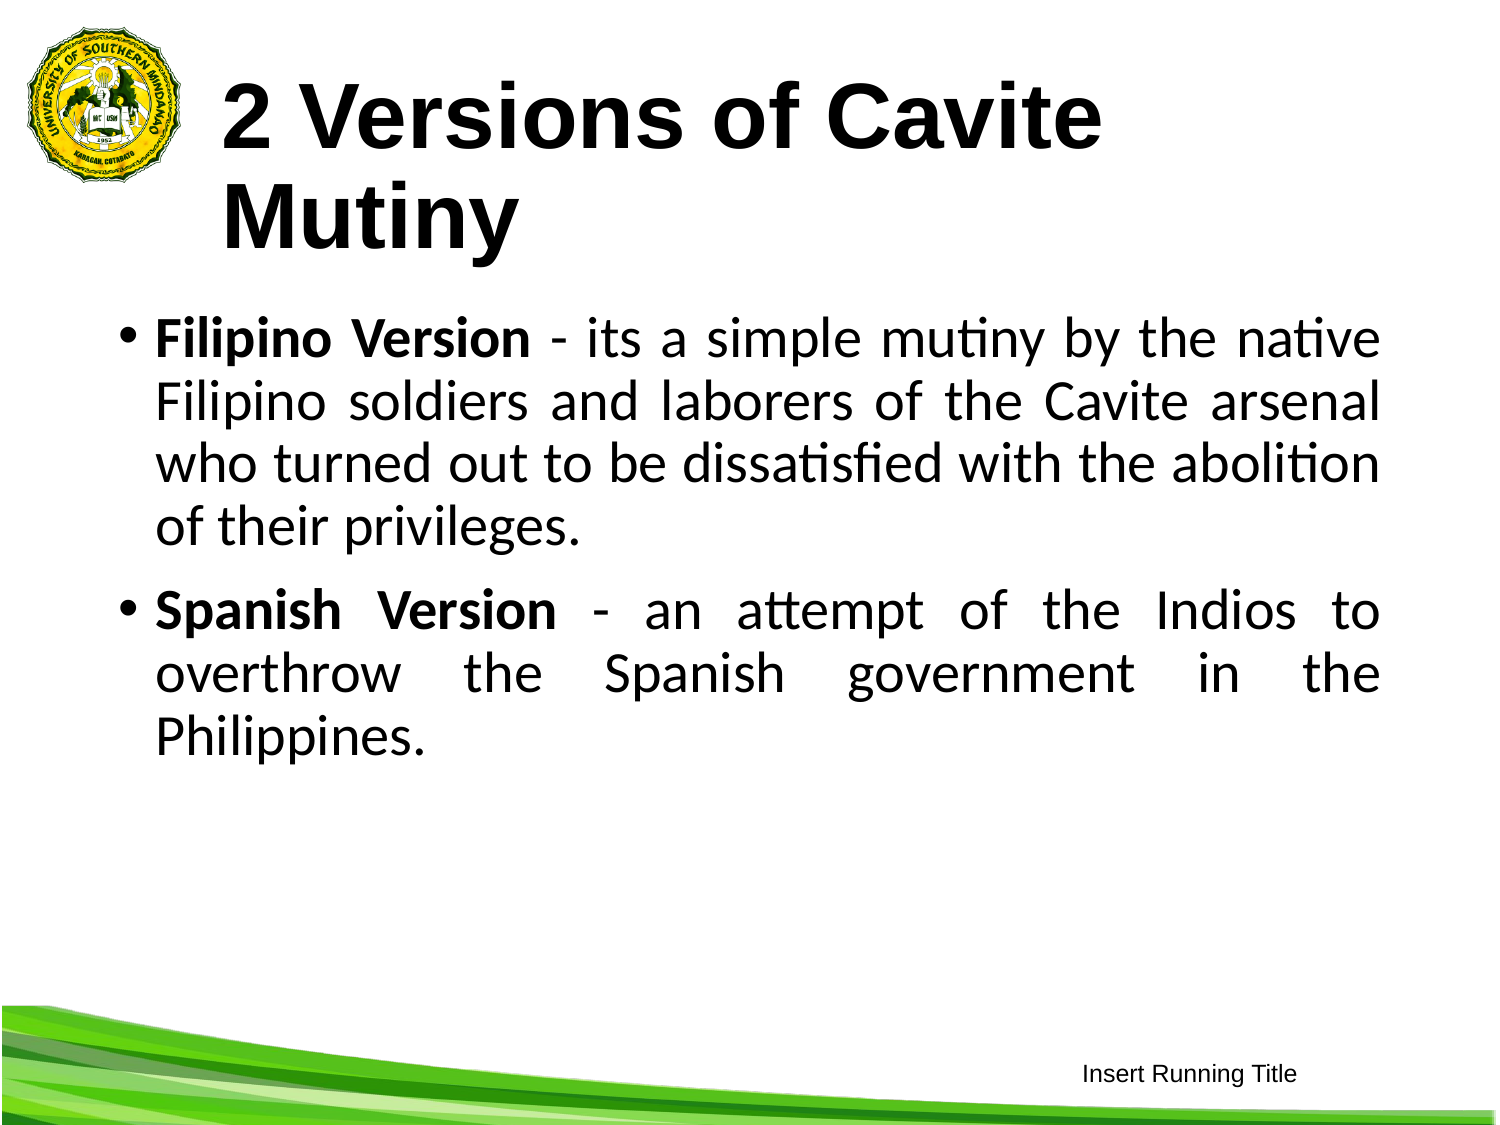

# 2 Versions of Cavite Mutiny
Filipino Version - its a simple mutiny by the native Filipino soldiers and laborers of the Cavite arsenal who turned out to be dissatisfied with the abolition of their privileges.
Spanish Version - an attempt of the Indios to overthrow the Spanish government in the Philippines.
Insert Running Title
20